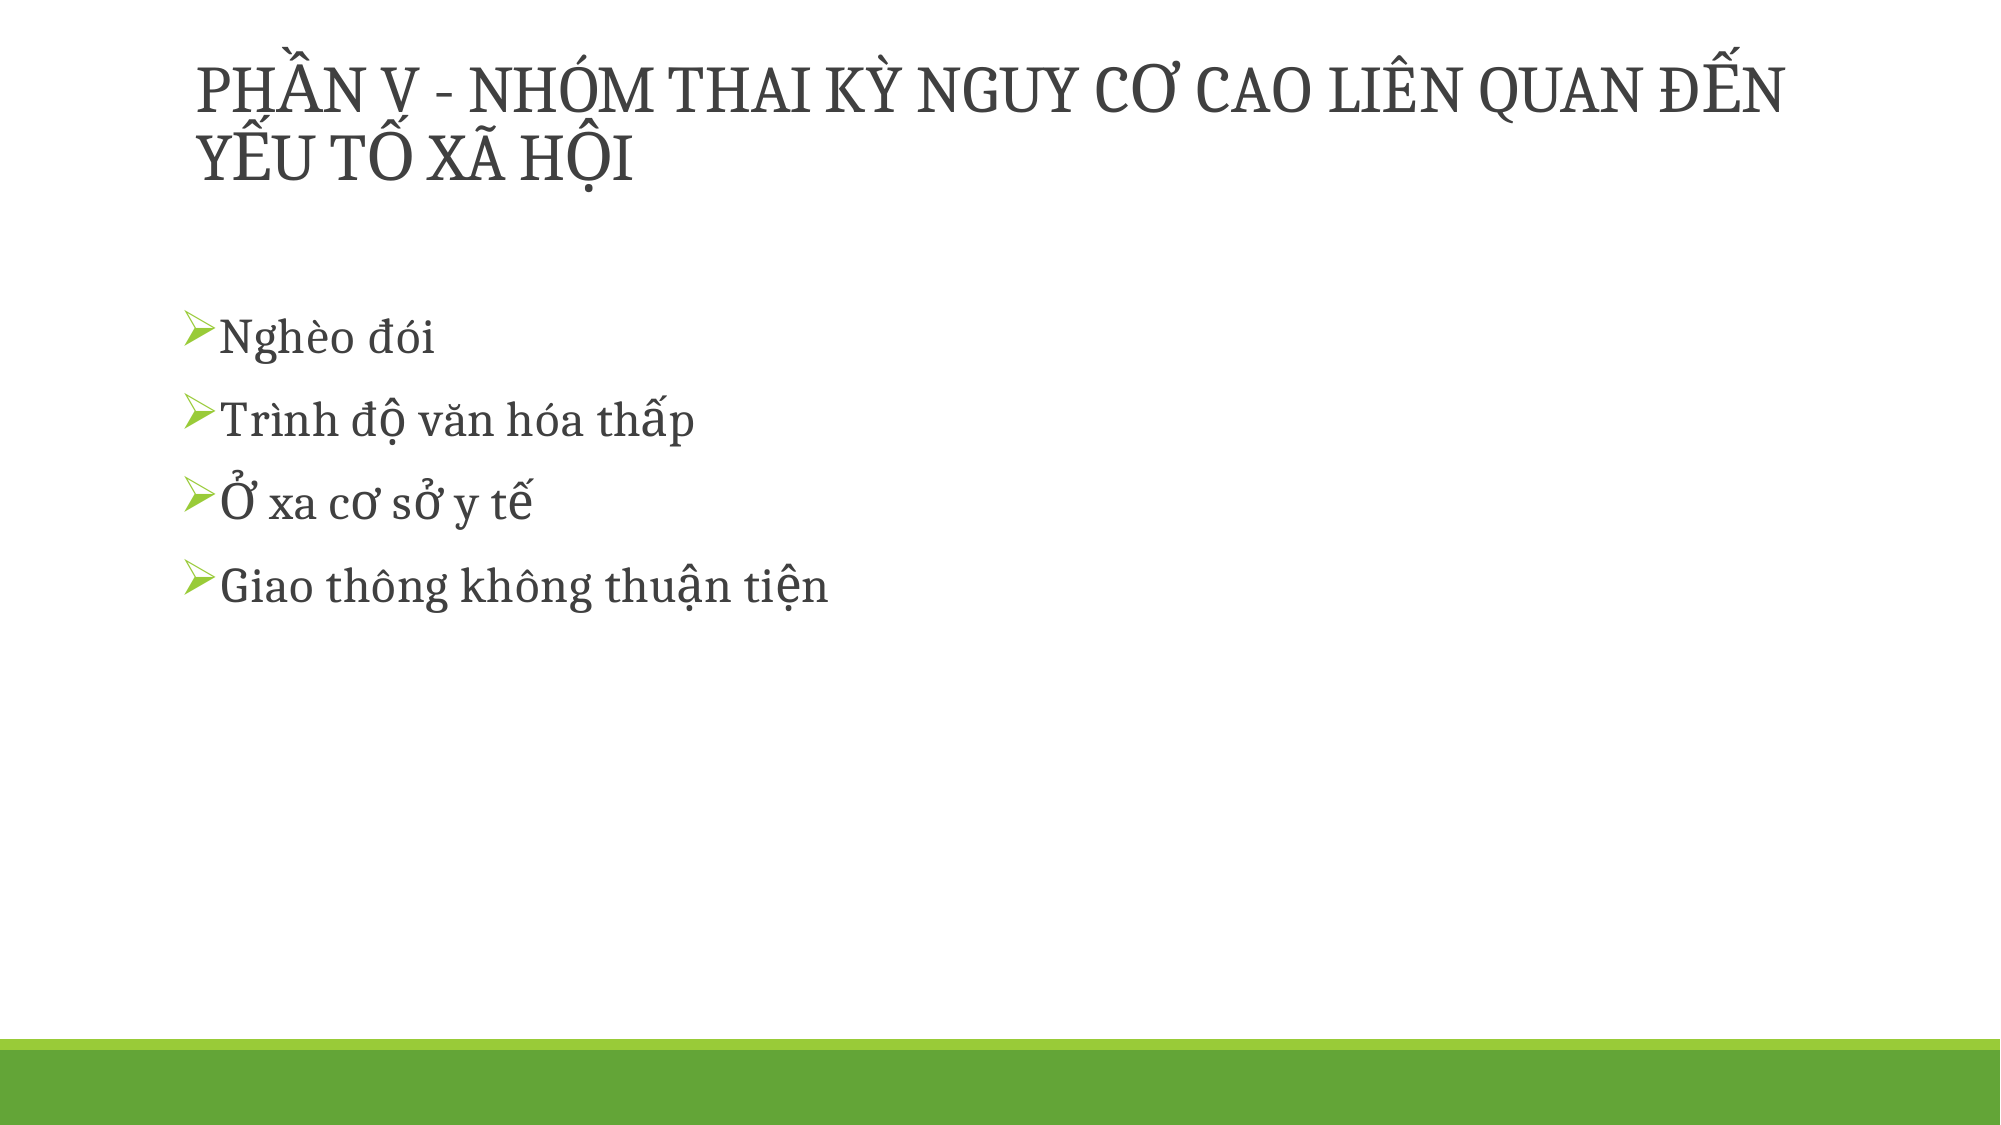

# PHẦN V - NHÓM THAI KỲ NGUY CƠ CAO LIÊN QUAN ĐẾN YẾU TỐ XÃ HỘI
Nghèo đói
Trình độ văn hóa thấp
Ở xa cơ sở y tế
Giao thông không thuận tiện